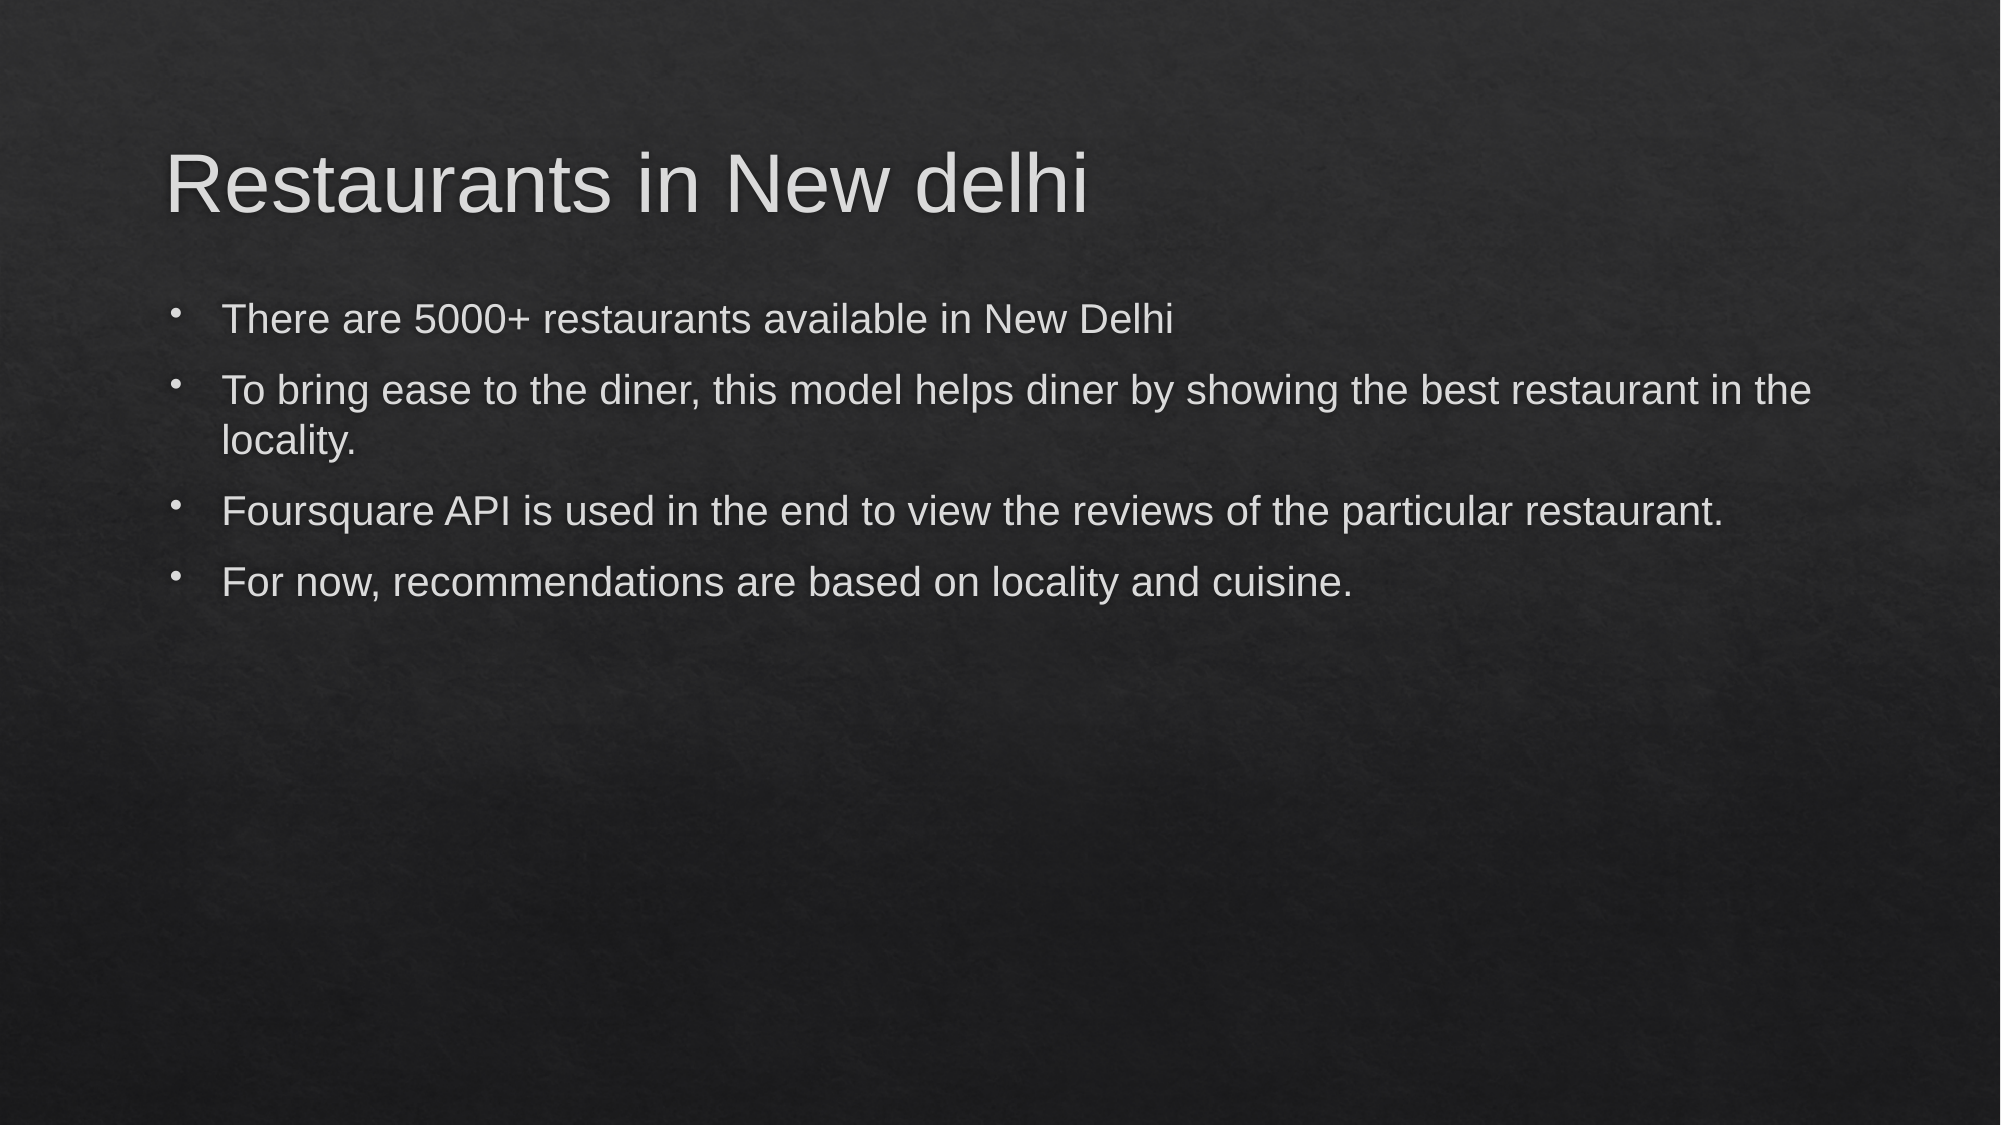

# Restaurants in New delhi
There are 5000+ restaurants available in New Delhi
To bring ease to the diner, this model helps diner by showing the best restaurant in the locality.
Foursquare API is used in the end to view the reviews of the particular restaurant.
For now, recommendations are based on locality and cuisine.